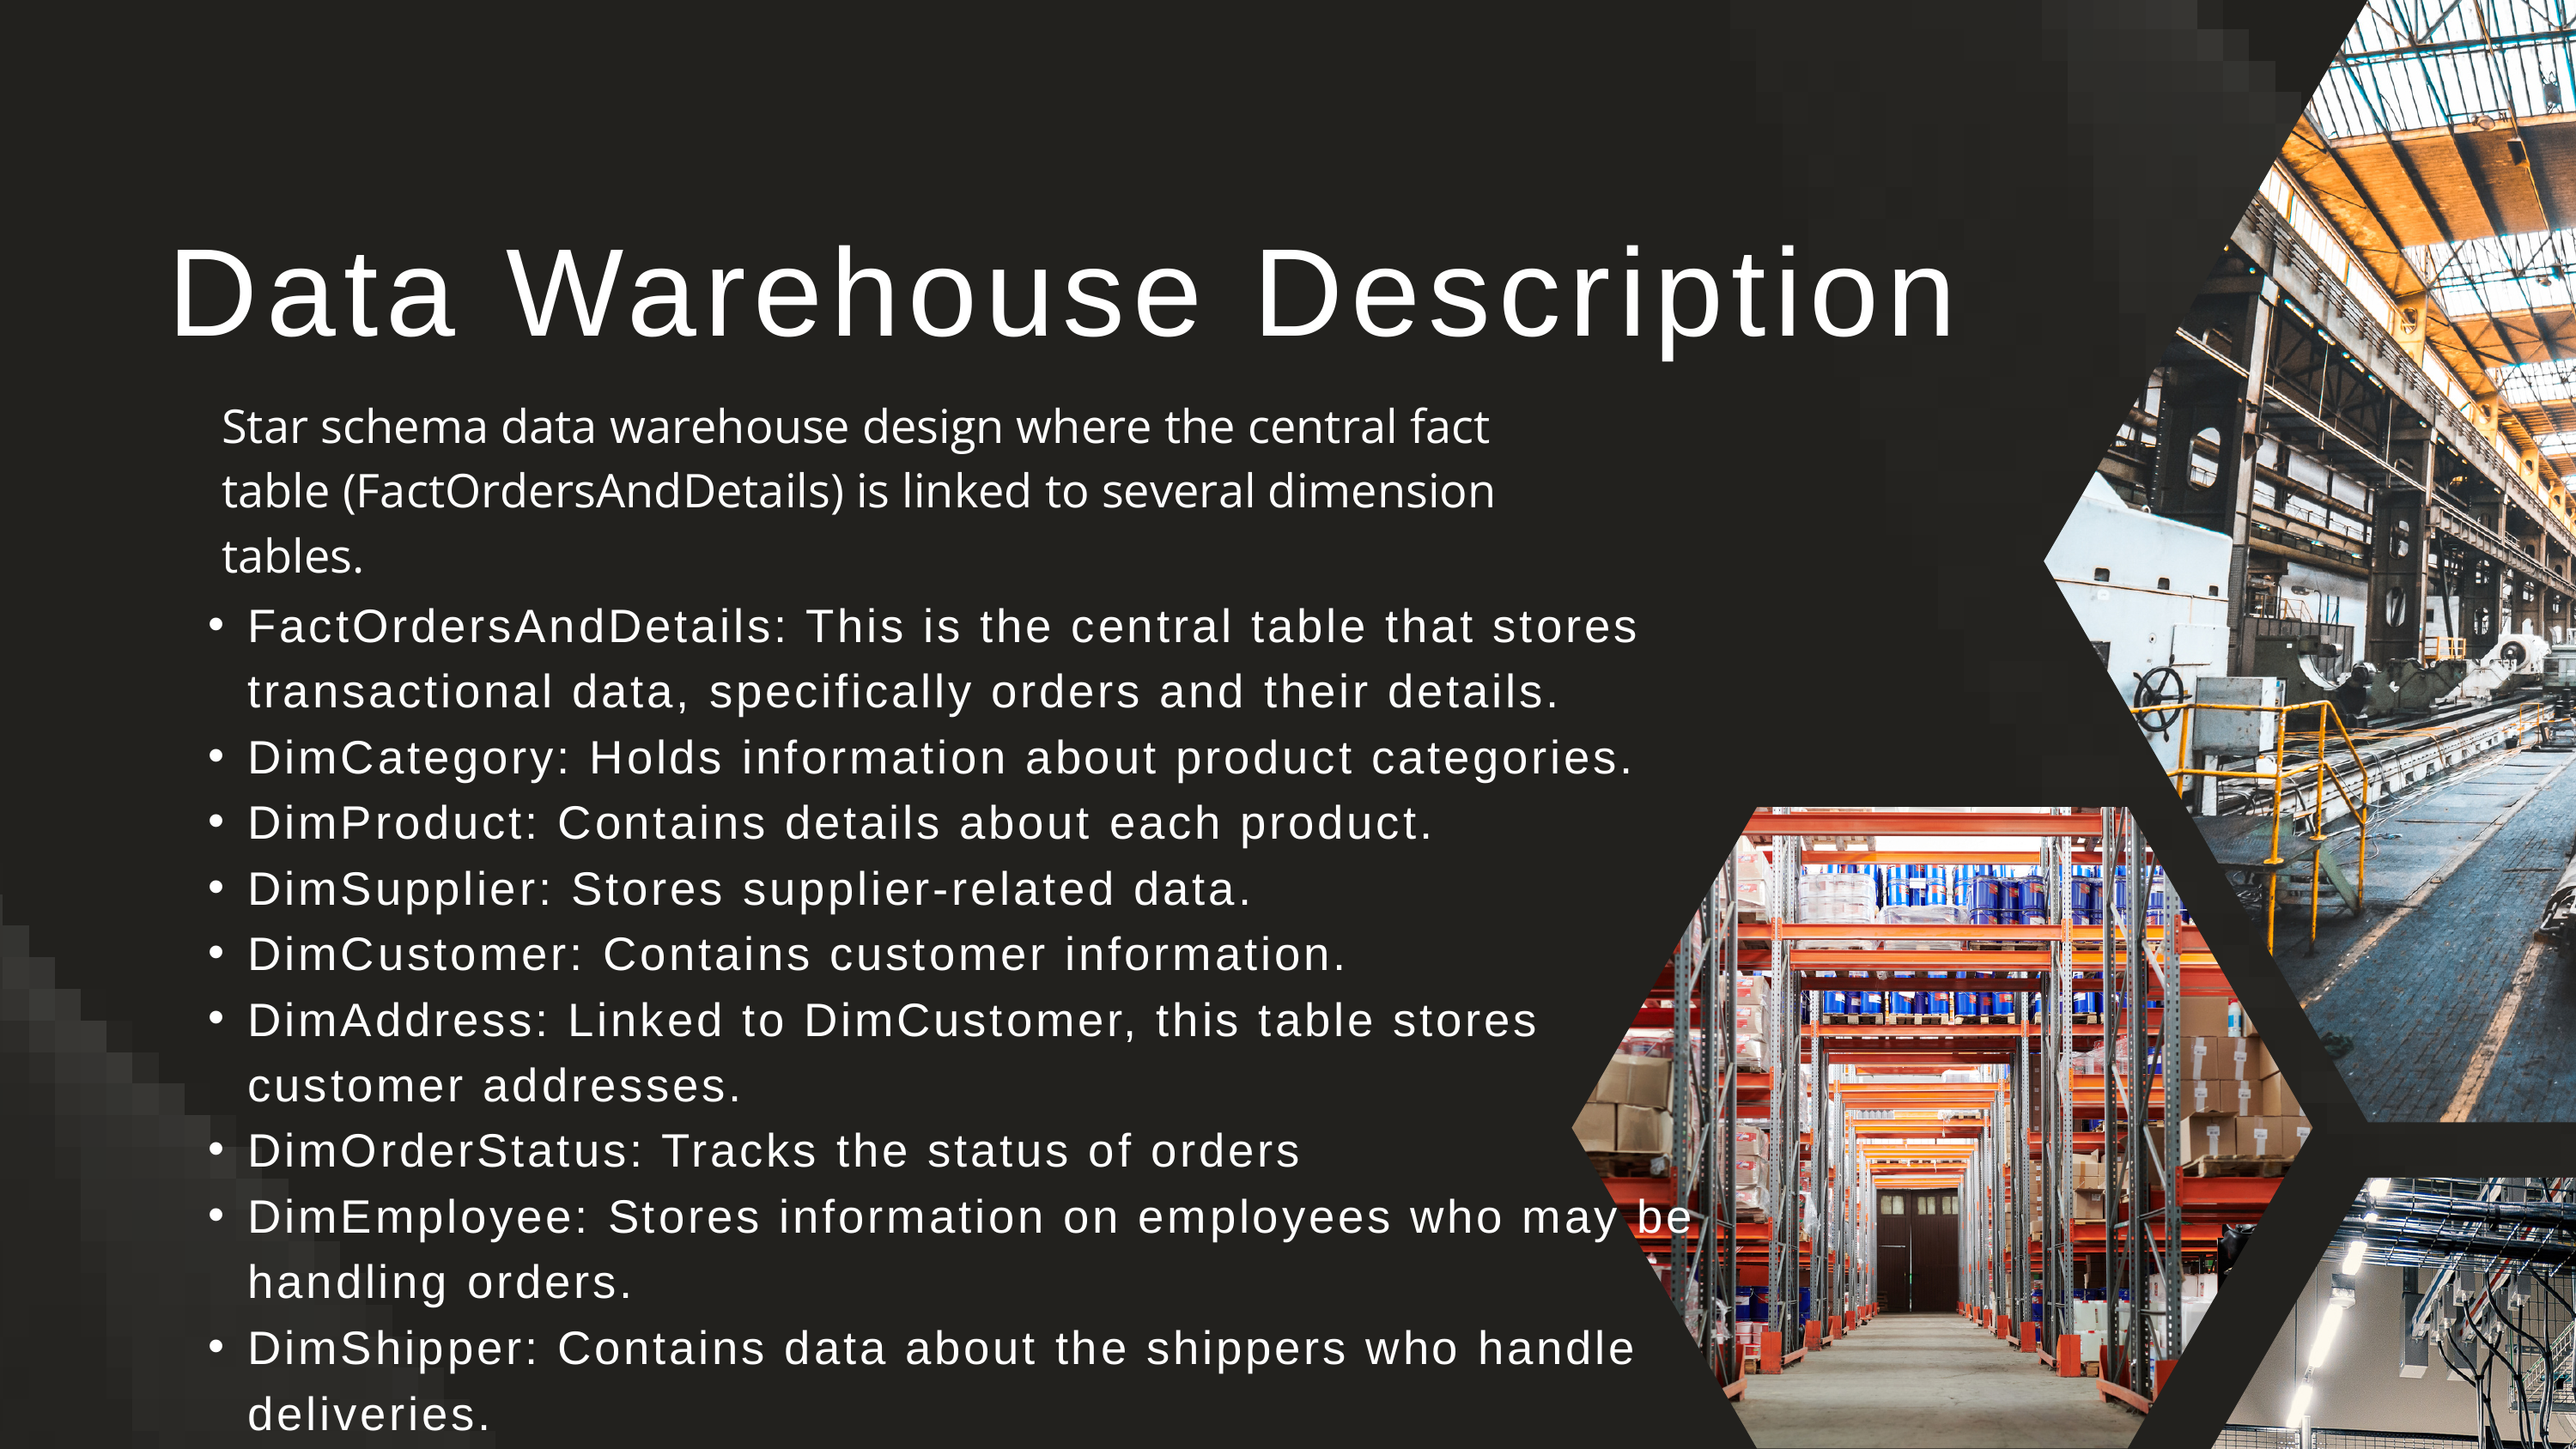

Data Warehouse Description
Star schema data warehouse design where the central fact table (FactOrdersAndDetails) is linked to several dimension tables.
FactOrdersAndDetails: This is the central table that stores transactional data, specifically orders and their details.
DimCategory: Holds information about product categories.
DimProduct: Contains details about each product.
DimSupplier: Stores supplier-related data.
DimCustomer: Contains customer information.
DimAddress: Linked to DimCustomer, this table stores customer addresses.
DimOrderStatus: Tracks the status of orders
DimEmployee: Stores information on employees who may be handling orders.
DimShipper: Contains data about the shippers who handle deliveries.